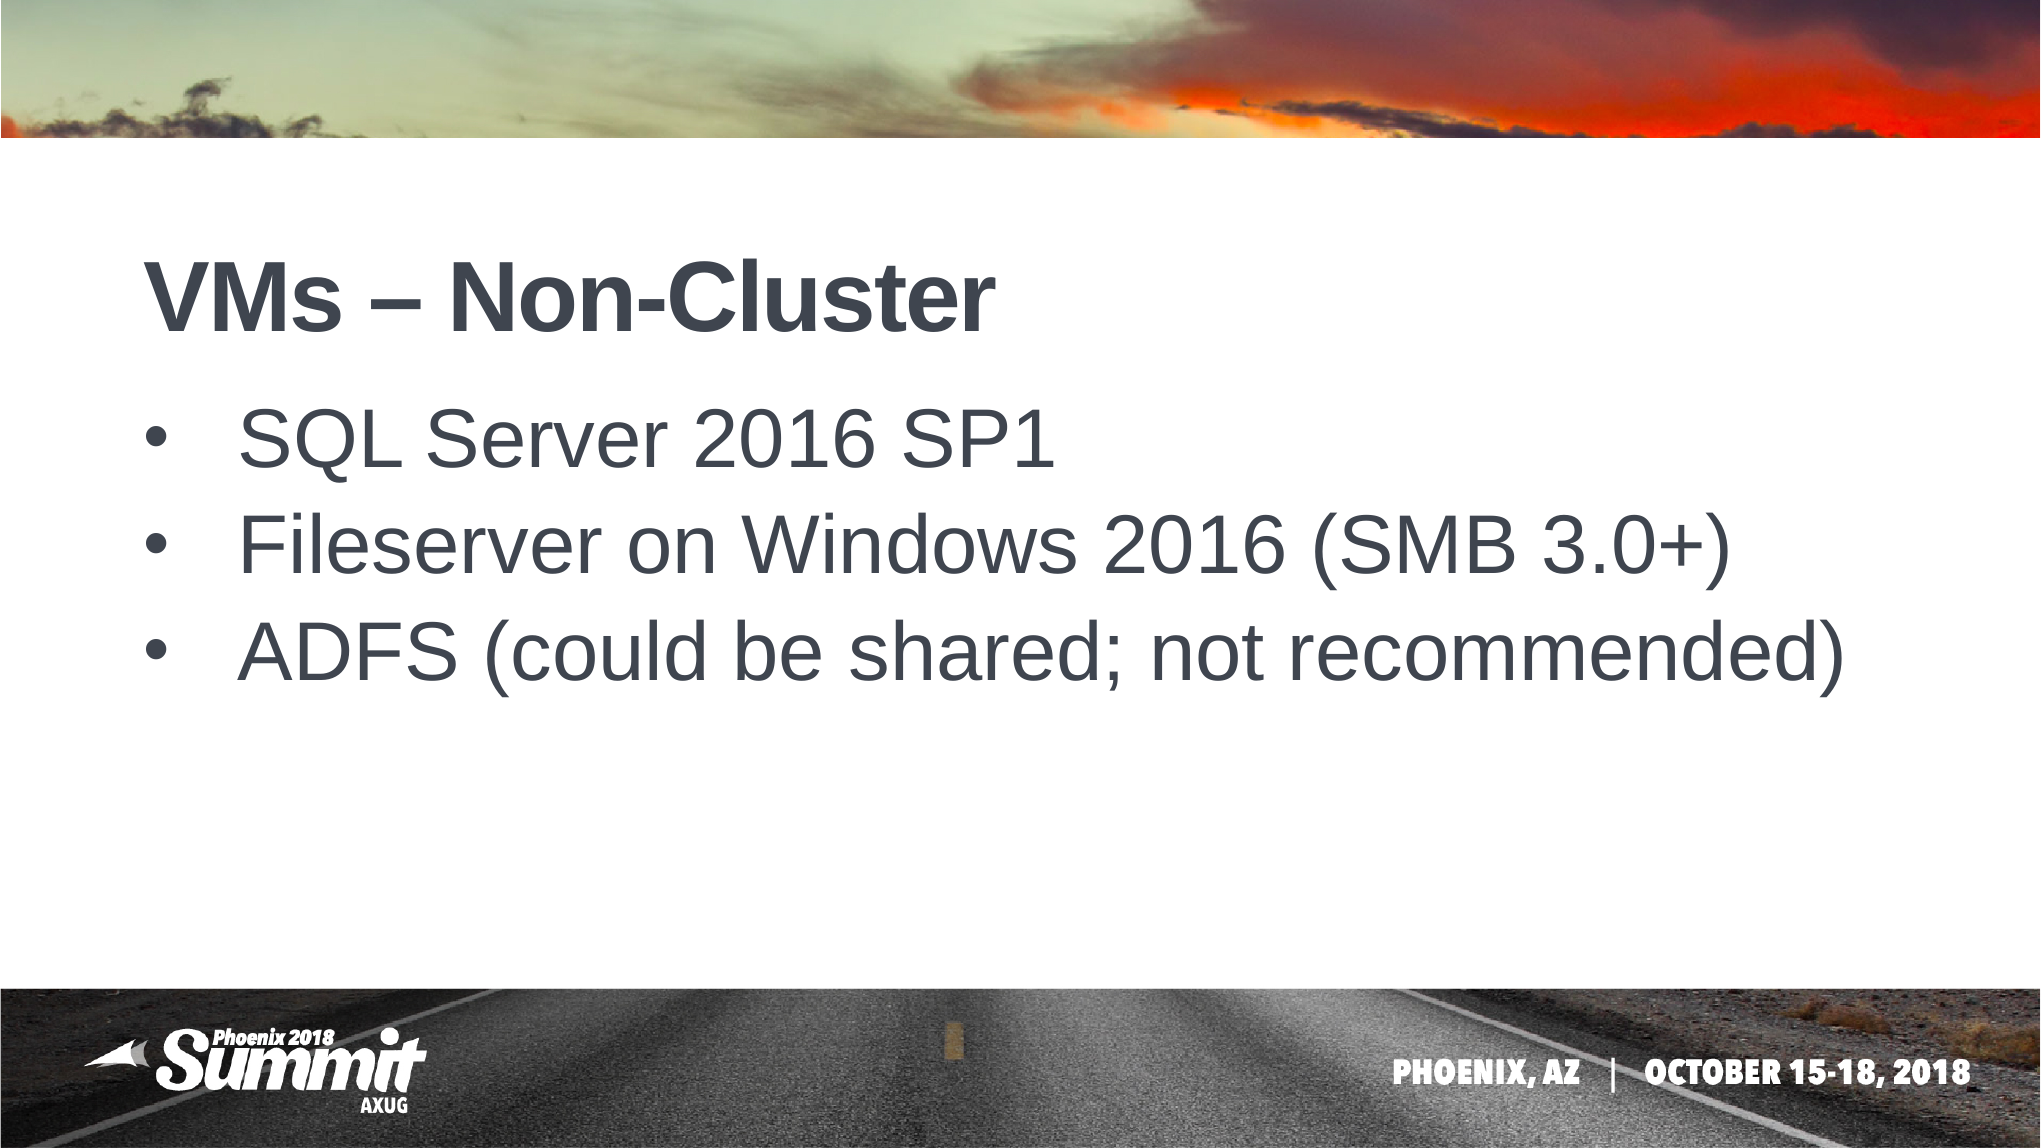

# VMs – Non-Cluster
SQL Server 2016 SP1
Fileserver on Windows 2016 (SMB 3.0+)
ADFS (could be shared; not recommended)